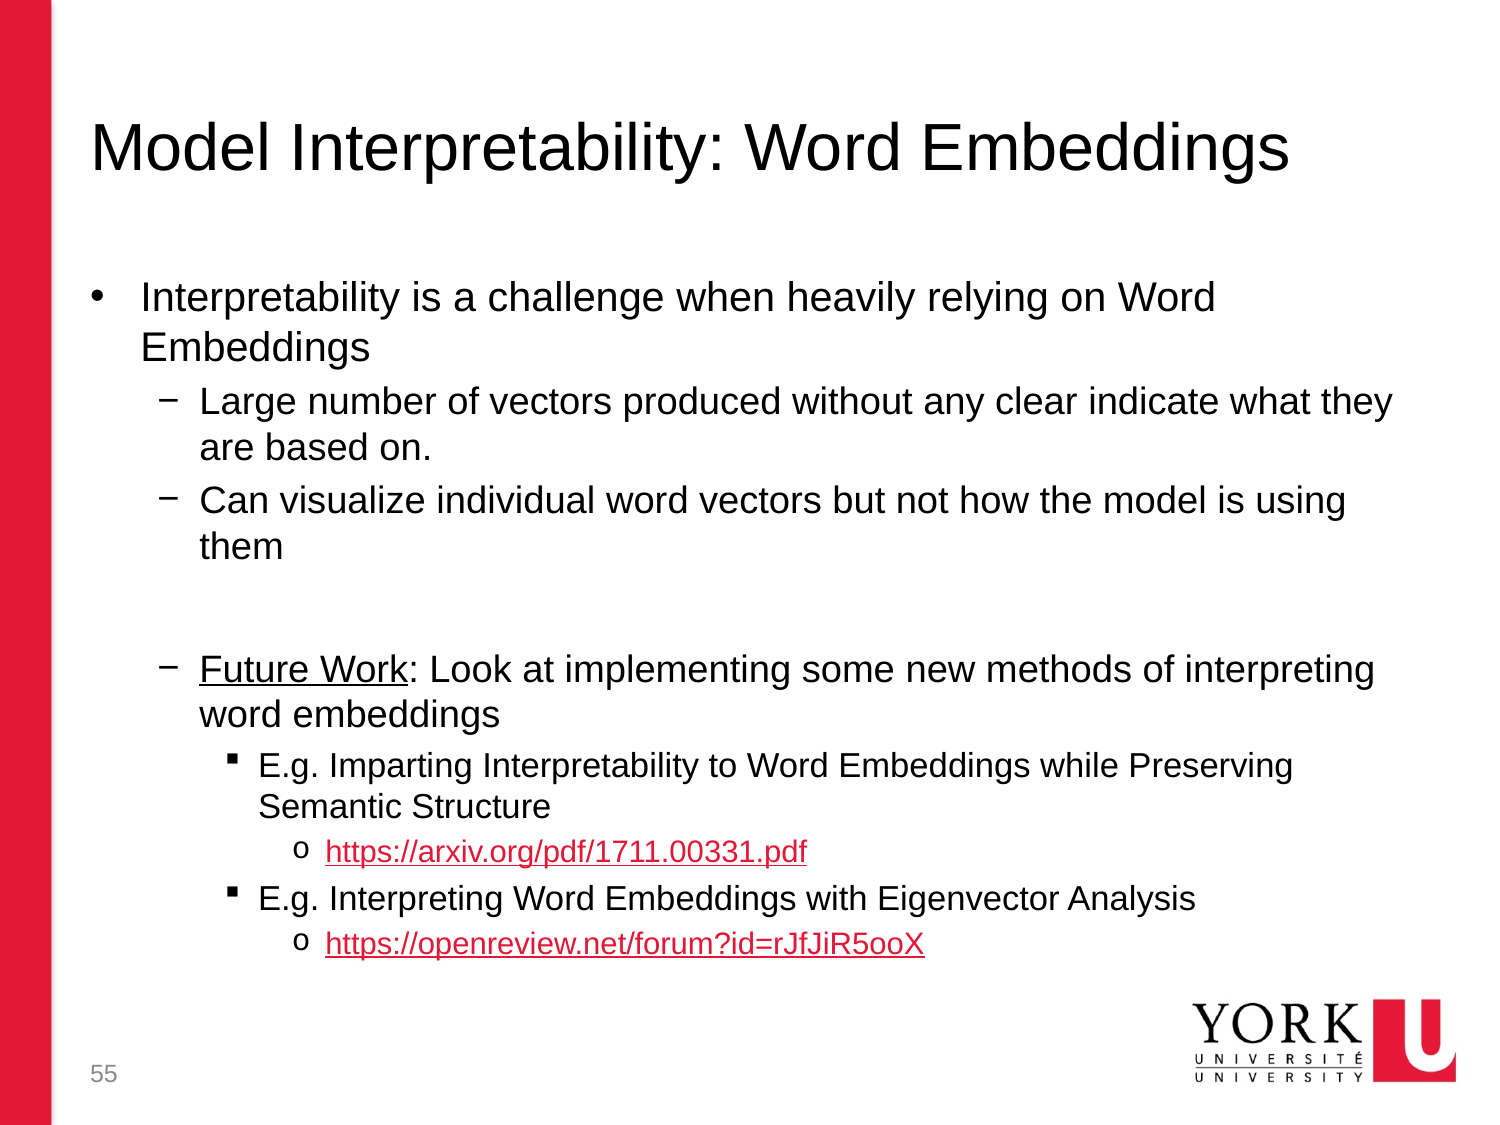

# Model Interpretability: Word Embeddings
Interpretability is a challenge when heavily relying on Word Embeddings
Large number of vectors produced without any clear indicate what they are based on.
Can visualize individual word vectors but not how the model is using them

Future Work: Look at implementing some new methods of interpreting word embeddings
E.g. Imparting Interpretability to Word Embeddings while Preserving Semantic Structure
https://arxiv.org/pdf/1711.00331.pdf
E.g. Interpreting Word Embeddings with Eigenvector Analysis
https://openreview.net/forum?id=rJfJiR5ooX

55